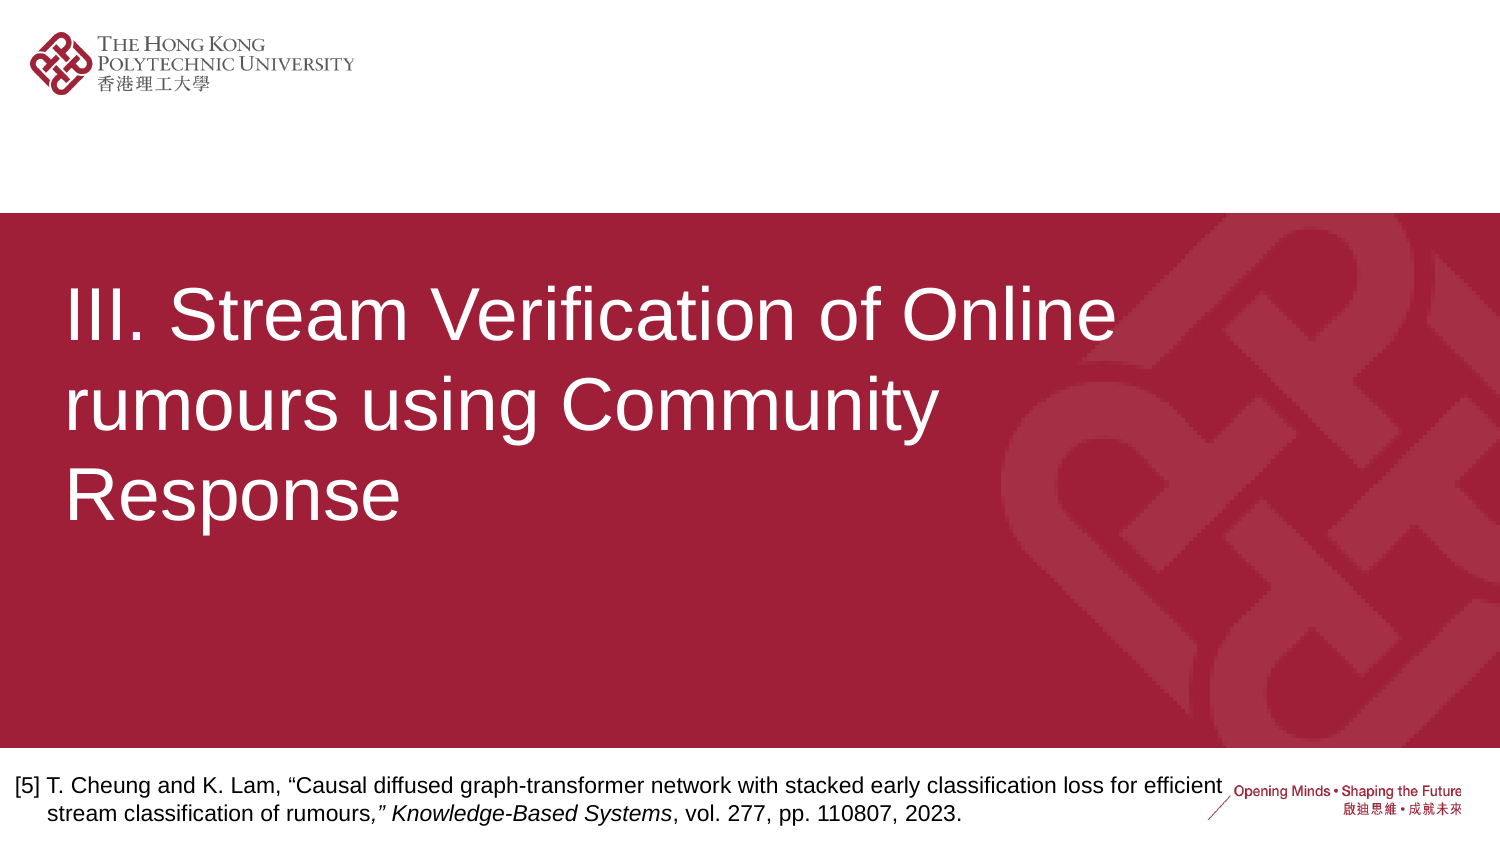

# III. Stream Verification of Online rumours using Community Response
[5] T. Cheung and K. Lam, “Causal diffused graph-transformer network with stacked early classification loss for efficient
     stream classification of rumours,” Knowledge-Based Systems, vol. 277, pp. 110807, 2023.